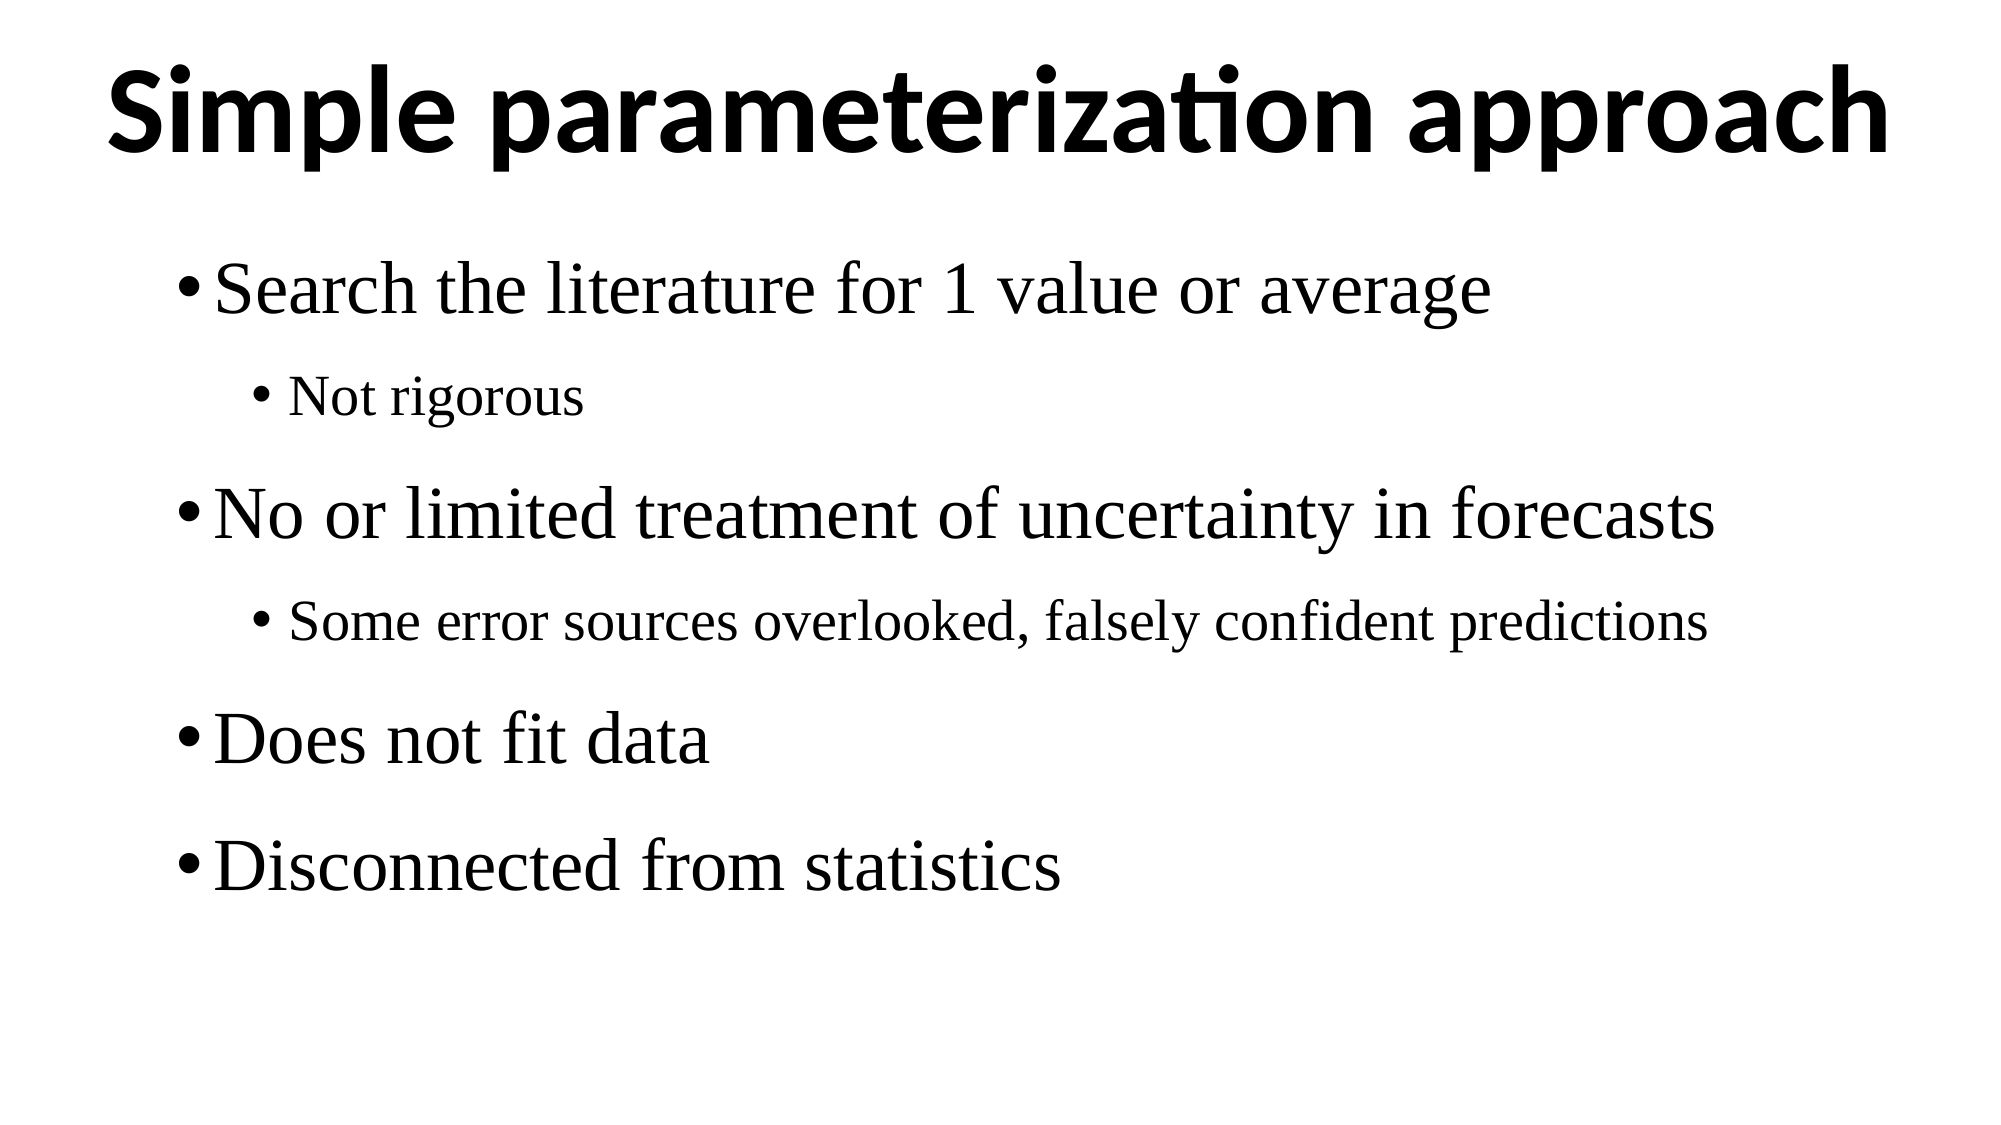

# Simple parameterization approach
Search the literature for 1 value or average
Not rigorous
No or limited treatment of uncertainty in forecasts
Some error sources overlooked, falsely confident predictions
Does not fit data
Disconnected from statistics